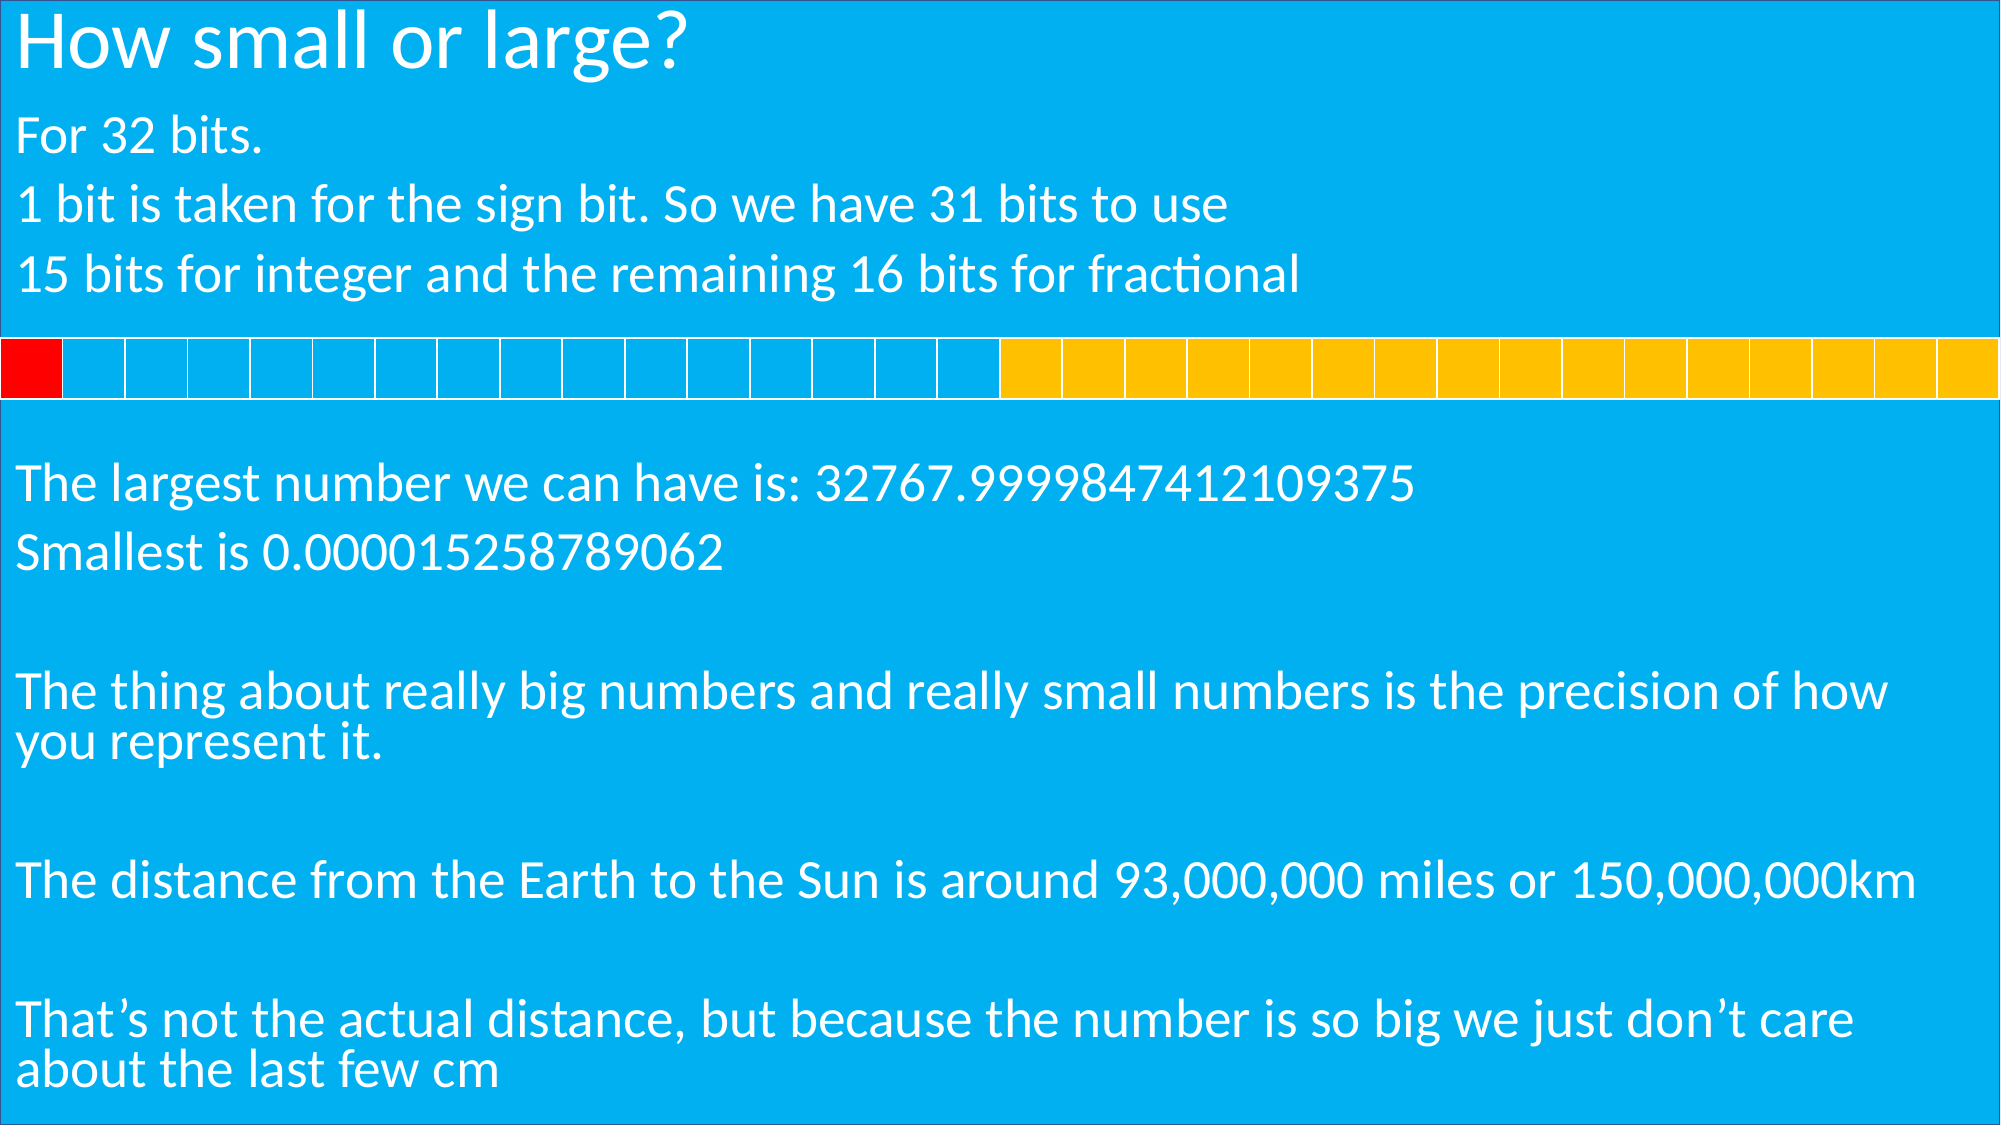

# How small or large?
For 32 bits.
1 bit is taken for the sign bit. So we have 31 bits to use
15 bits for integer and the remaining 16 bits for fractional

The largest number we can have is: 32767.9999847412109375
Smallest is 0.000015258789062

The thing about really big numbers and really small numbers is the precision of how you represent it.

The distance from the Earth to the Sun is around 93,000,000 miles or 150,000,000km

That’s not the actual distance, but because the number is so big we just don’t care about the last few cm
|  |  |  |  |  |  |  |  |  |  |  |  |  |  |  |  |  |  |  |  |  |  |  |  |  |  |  |  |  |  |  |  |
| --- | --- | --- | --- | --- | --- | --- | --- | --- | --- | --- | --- | --- | --- | --- | --- | --- | --- | --- | --- | --- | --- | --- | --- | --- | --- | --- | --- | --- | --- | --- | --- |